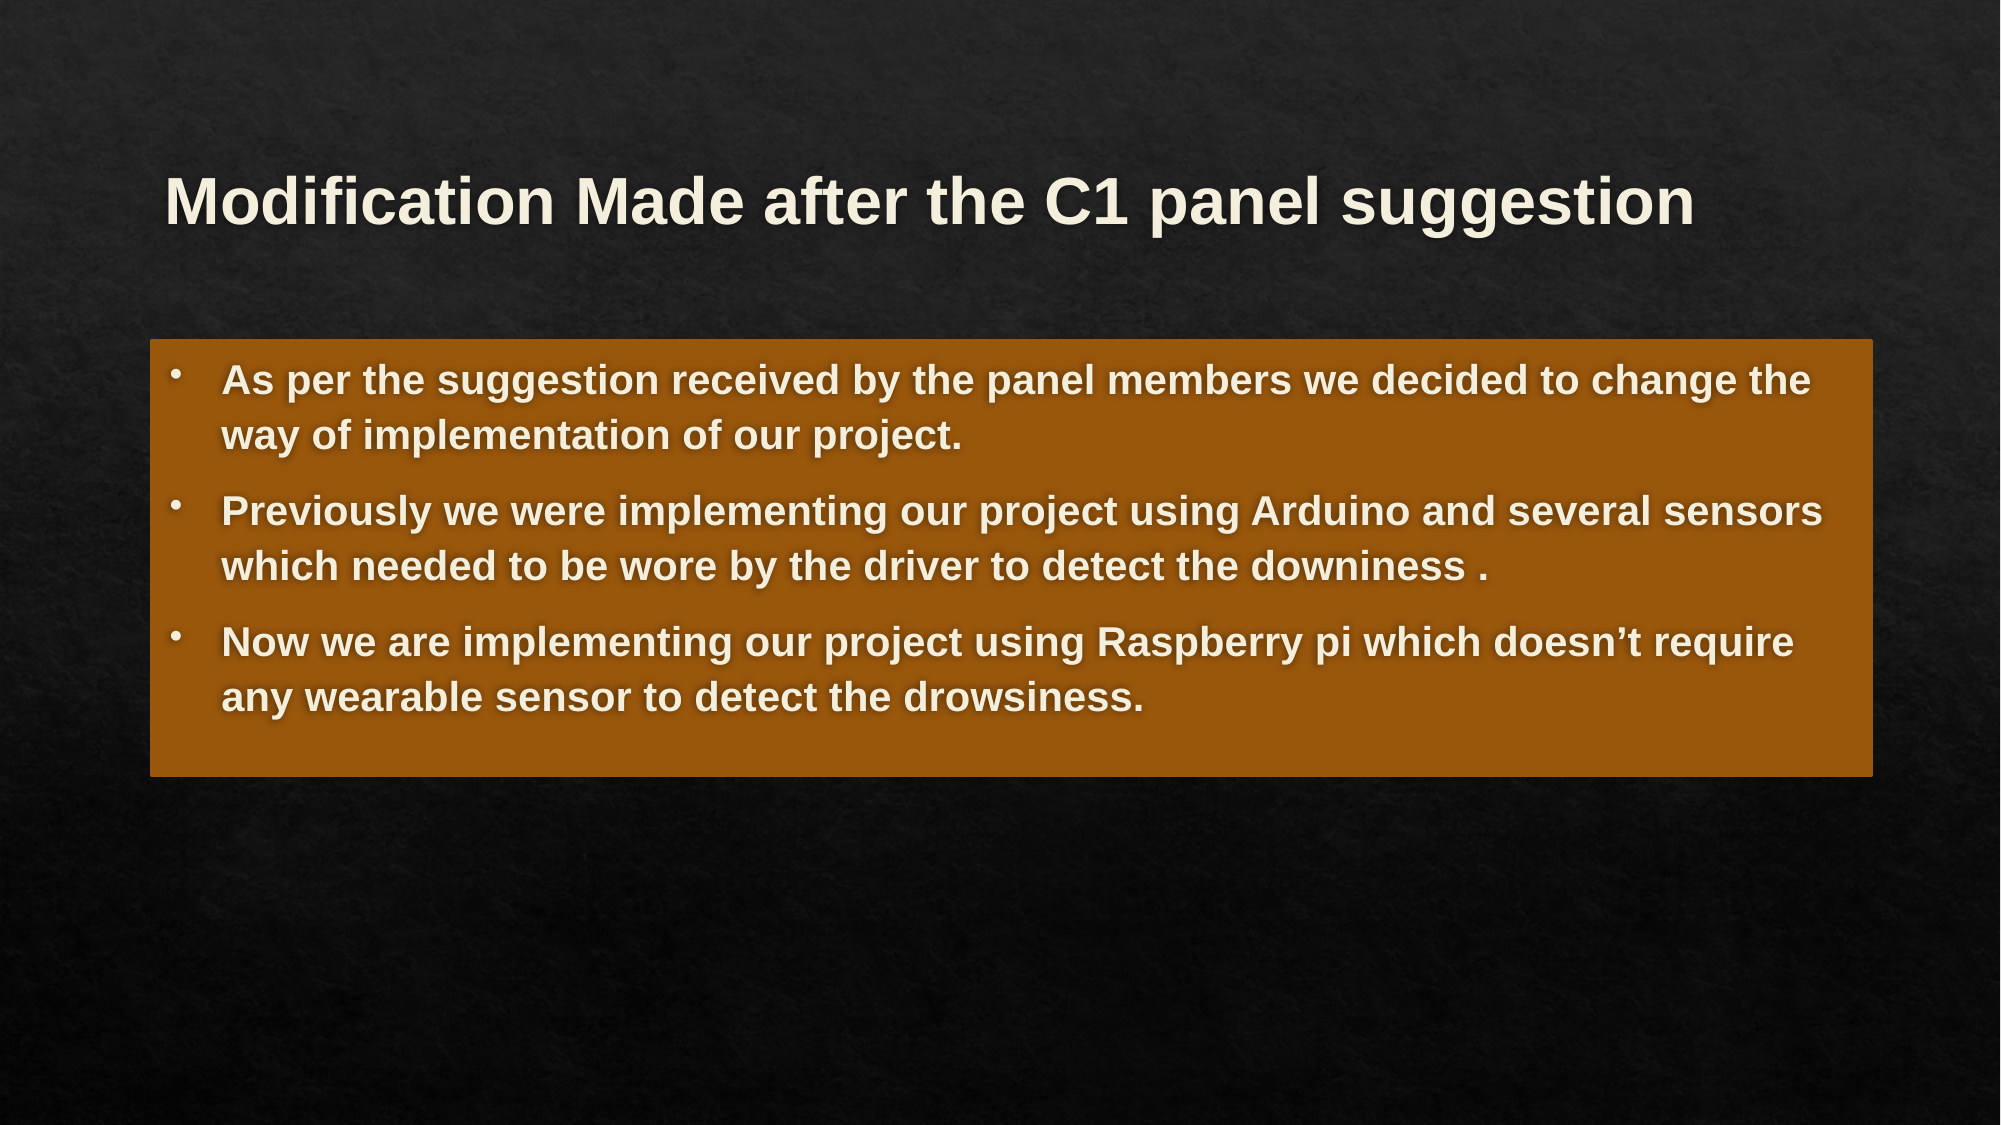

# Modification Made after the C1 panel suggestion
As per the suggestion received by the panel members we decided to change the way of implementation of our project.
Previously we were implementing our project using Arduino and several sensors which needed to be wore by the driver to detect the downiness .
Now we are implementing our project using Raspberry pi which doesn’t require any wearable sensor to detect the drowsiness.